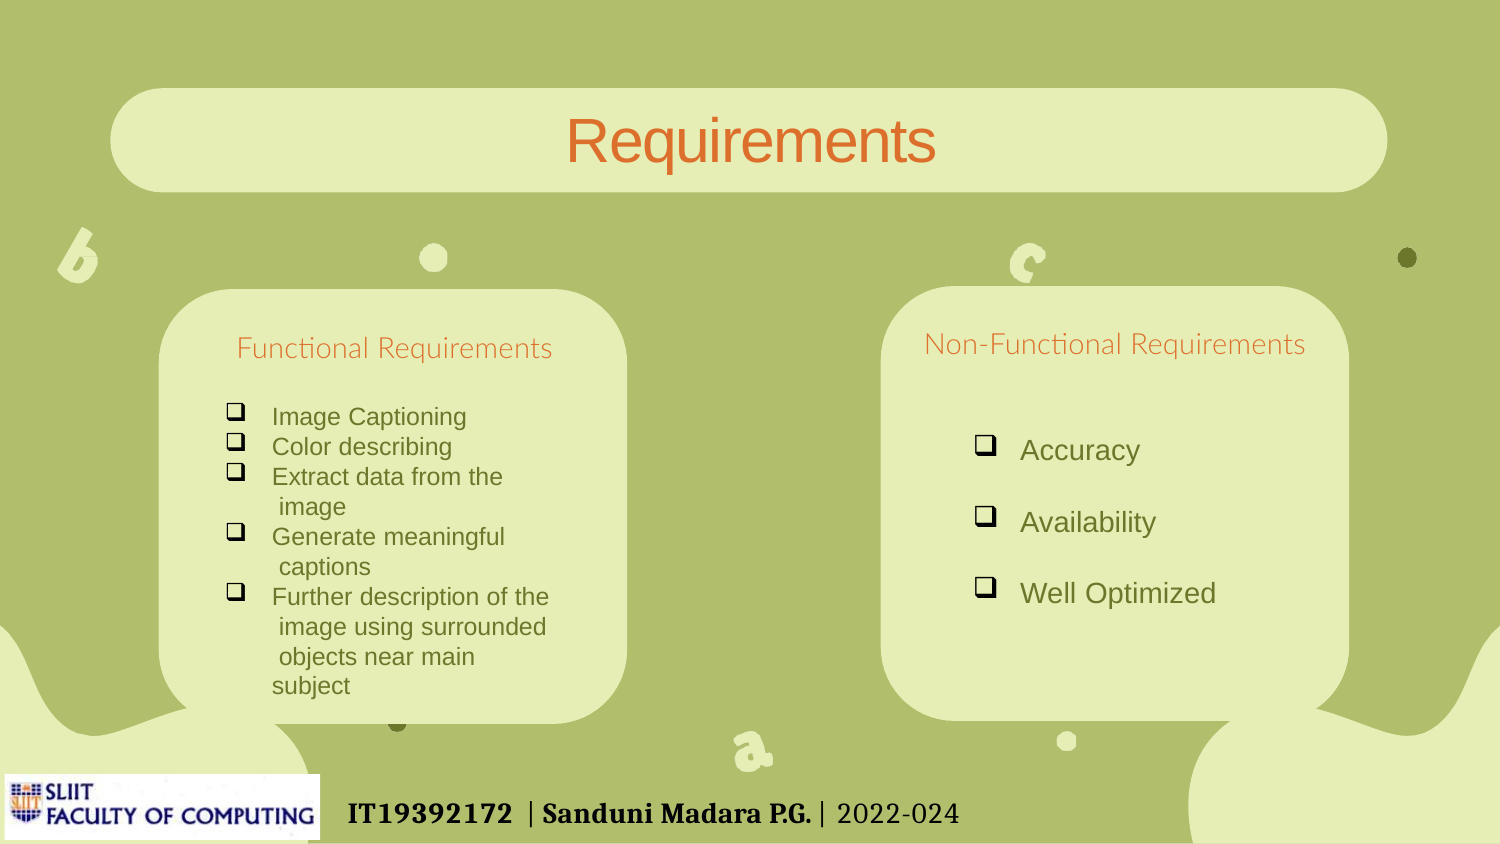

# Requirements

Non-Functional Requirements

Accuracy

Availability

Well Optimized
Functional Requirements

Image Captioning
Color describing
Extract data from the  image
Generate meaningful  captions
Further description of the  image using surrounded  objects near main  subject

IT19392172 | Sanduni Madara P.G. | 2022-024